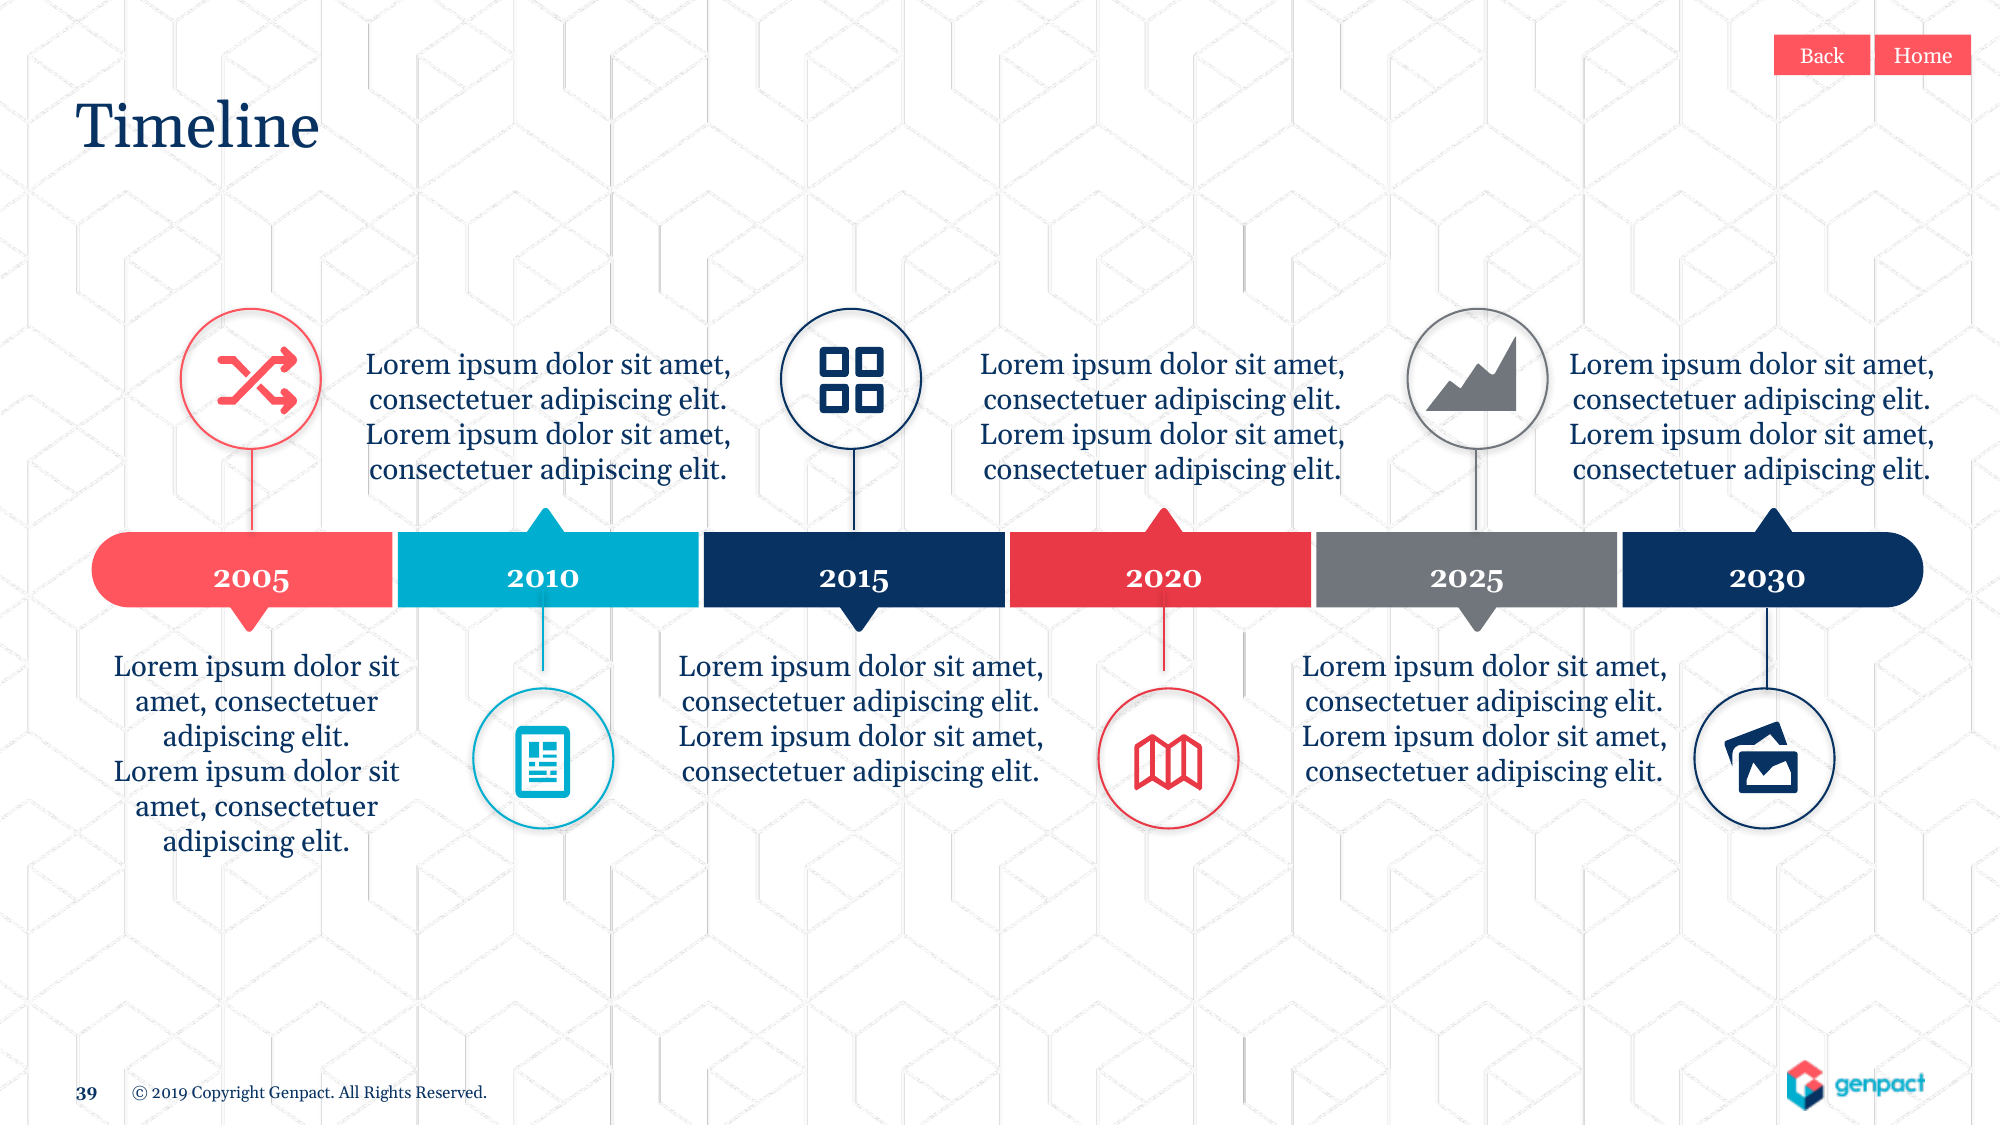

Back
Home
Timeline

Lorem ipsum dolor sit amet, consectetuer adipiscing elit.
Lorem ipsum dolor sit amet, consectetuer adipiscing elit.
Lorem ipsum dolor sit amet, consectetuer adipiscing elit.
Lorem ipsum dolor sit amet, consectetuer adipiscing elit.
Lorem ipsum dolor sit amet, consectetuer adipiscing elit.
Lorem ipsum dolor sit amet, consectetuer adipiscing elit.

2005
2010
2015
2025
2030
2020

Lorem ipsum dolor sit amet, consectetuer adipiscing elit.
Lorem ipsum dolor sit amet, consectetuer adipiscing elit.
Lorem ipsum dolor sit amet, consectetuer adipiscing elit.
Lorem ipsum dolor sit amet, consectetuer adipiscing elit.
Lorem ipsum dolor sit amet, consectetuer adipiscing elit.
Lorem ipsum dolor sit amet, consectetuer adipiscing elit.